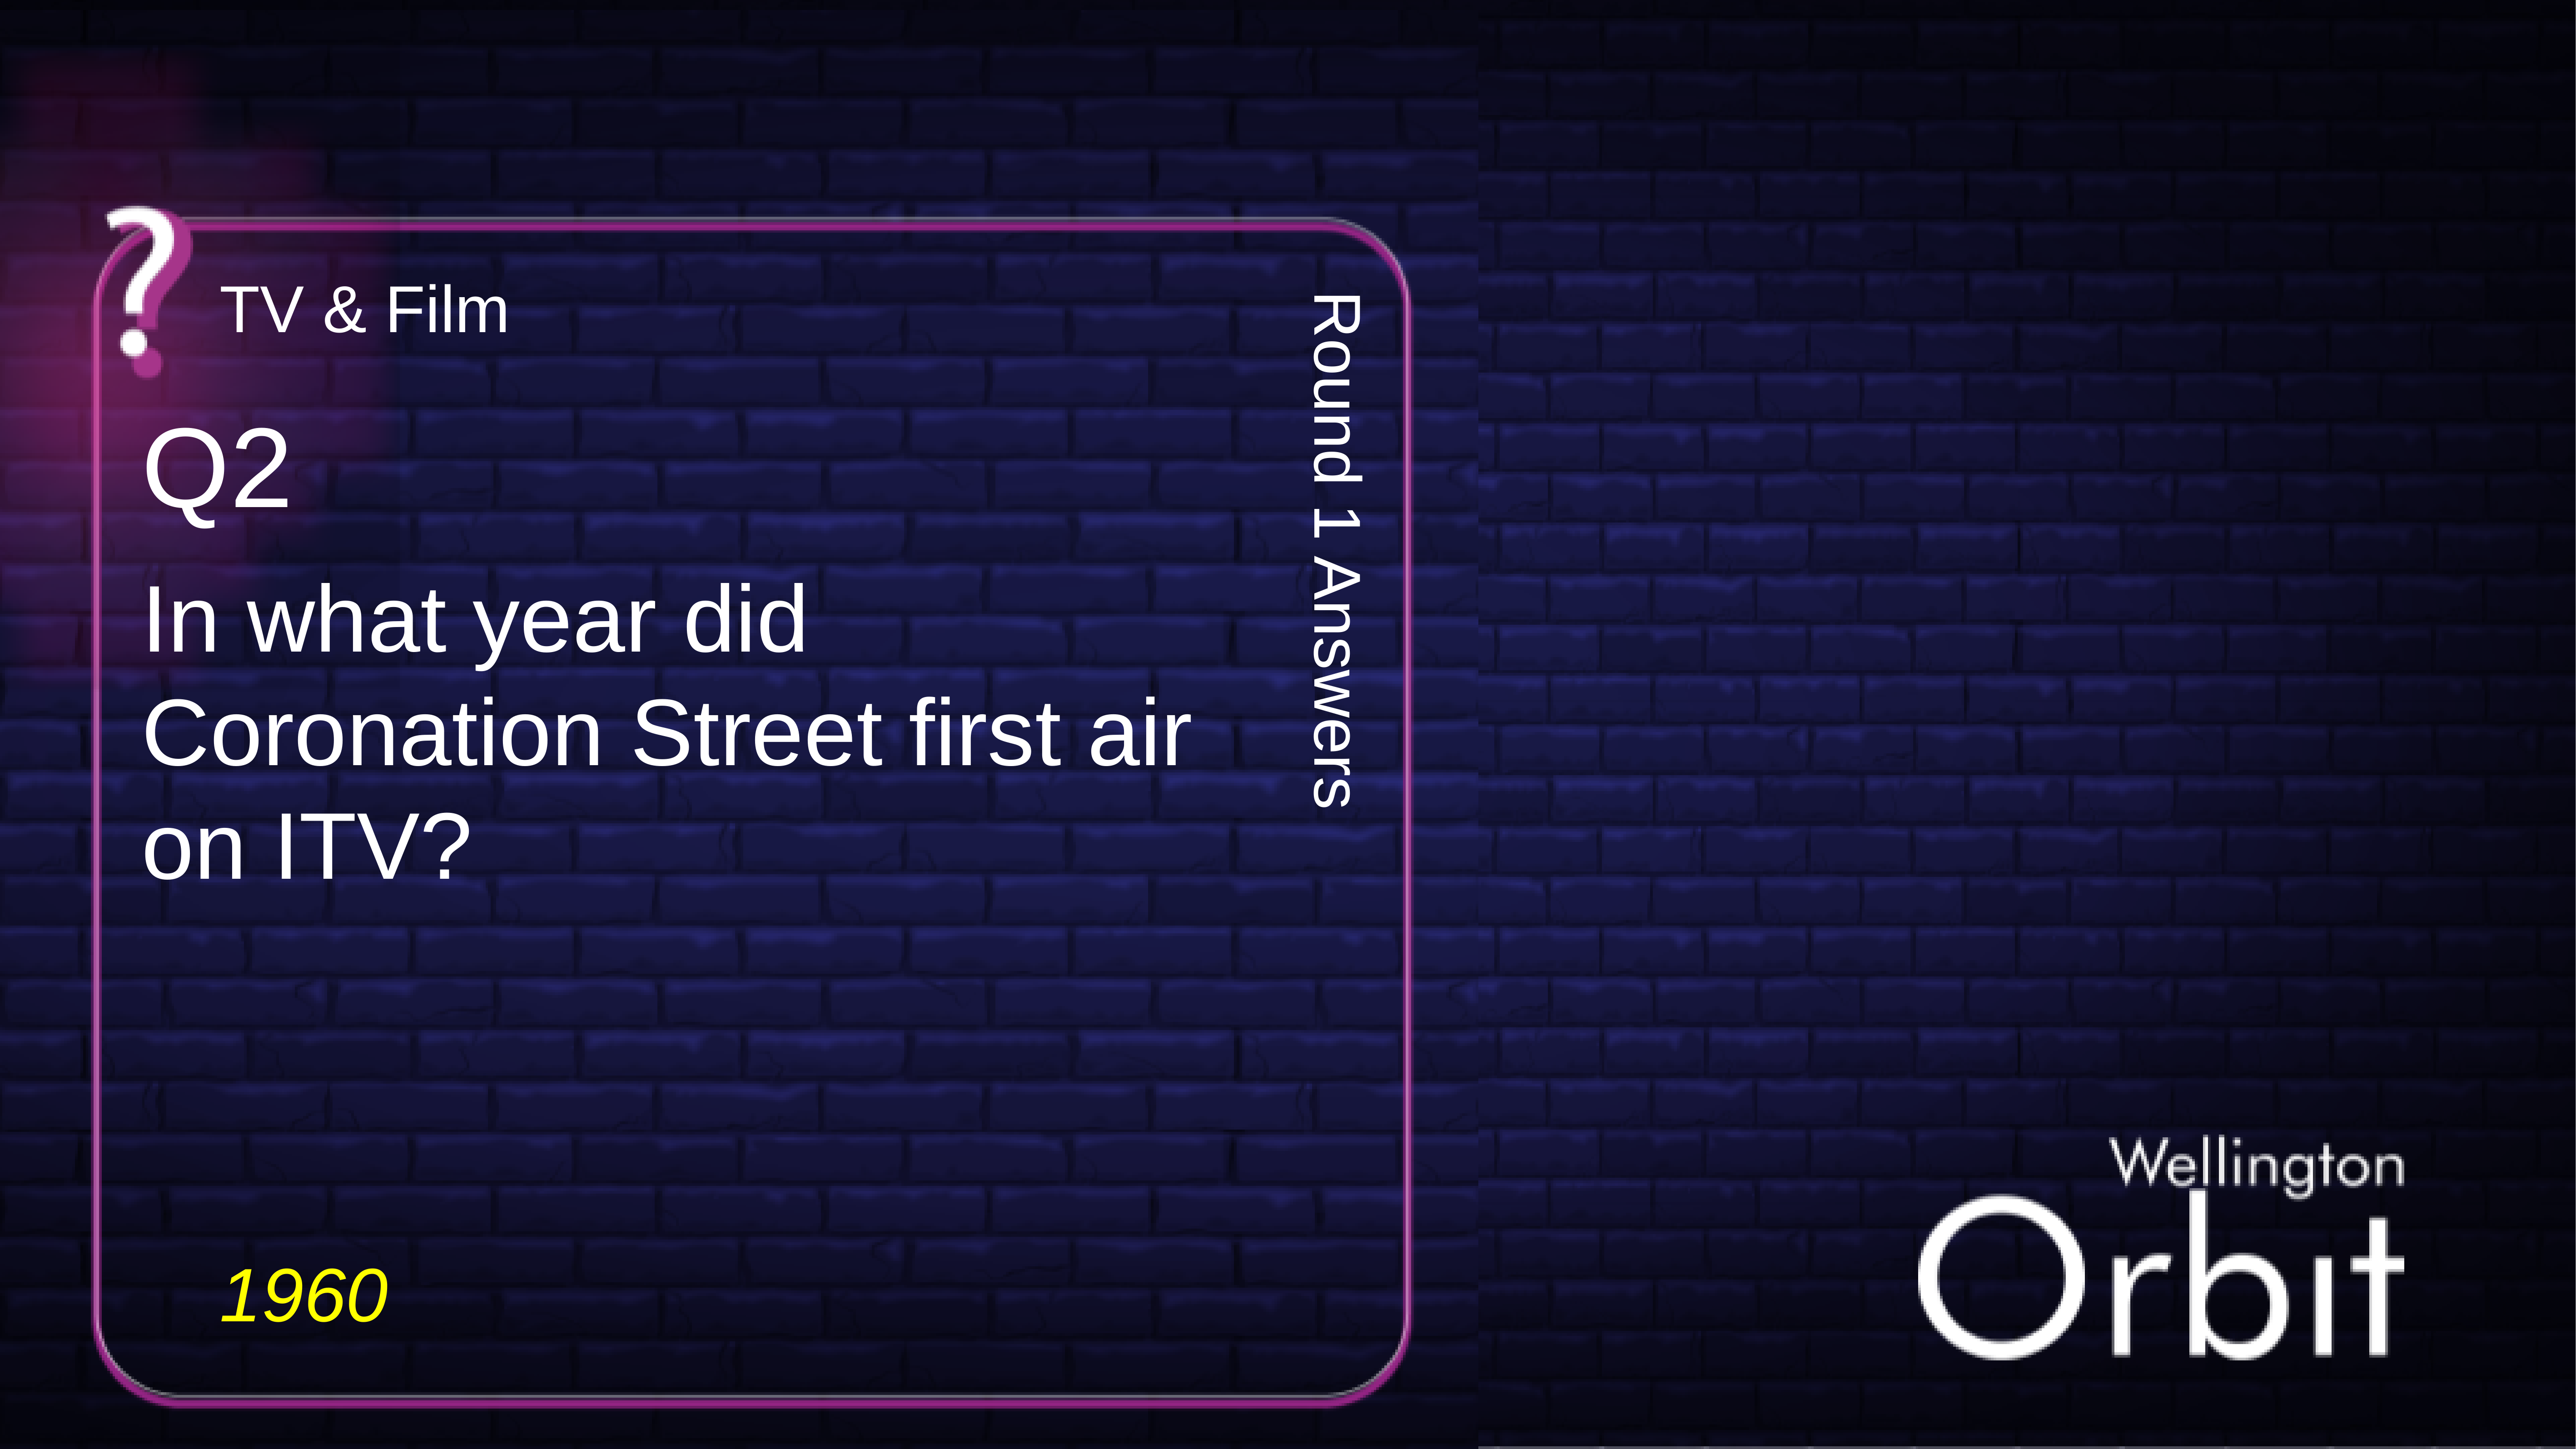

TV & Film
Q2
Round 1 Answers
In what year did Coronation Street first air on ITV?
1960